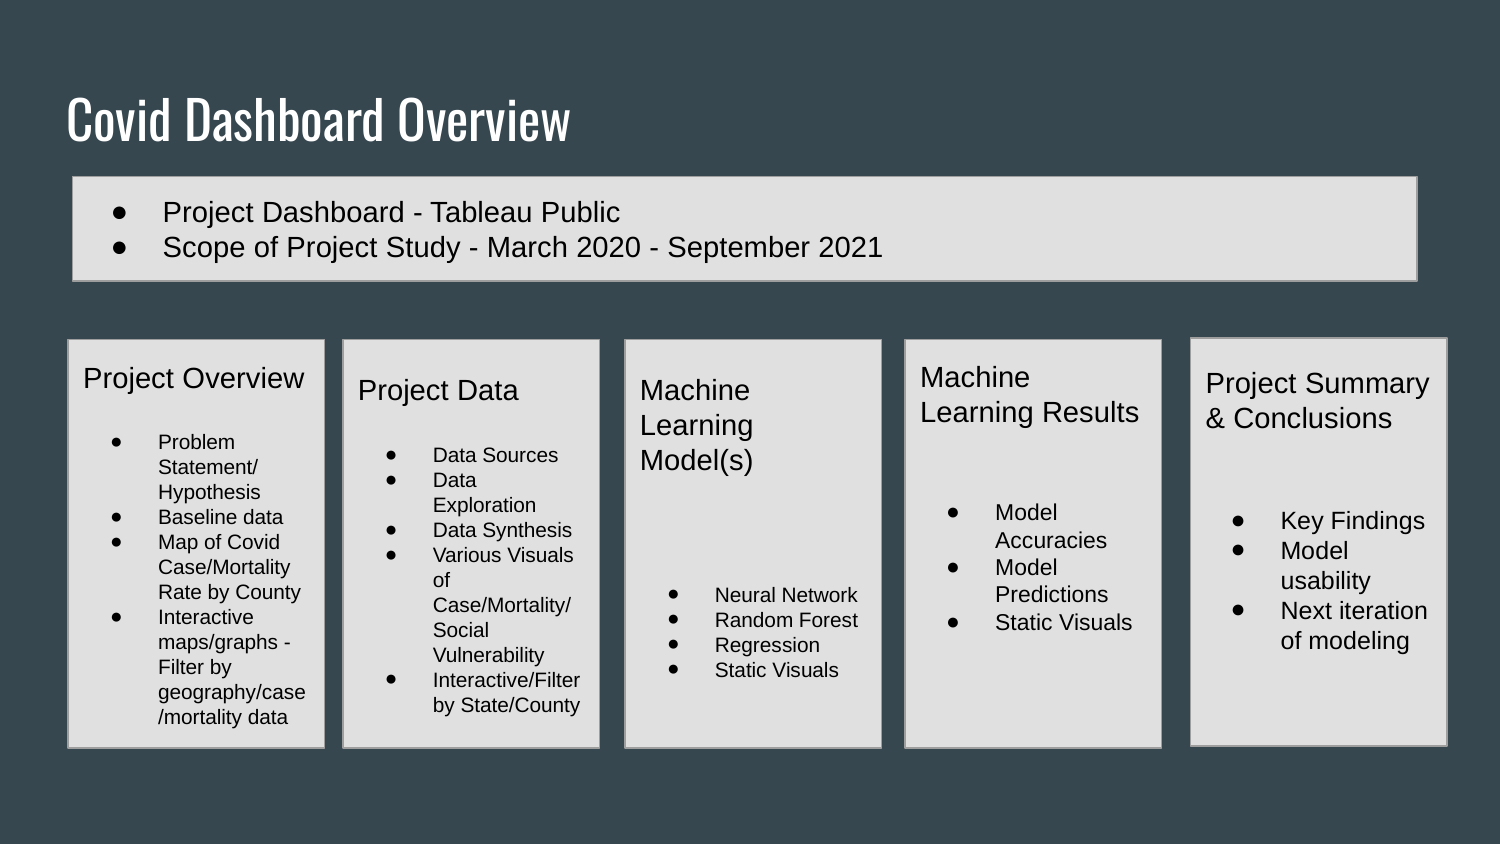

# Covid Dashboard Overview
Project Dashboard - Tableau Public
Scope of Project Study - March 2020 - September 2021
Project Summary & Conclusions

Key Findings
Model usability
Next iteration of modeling

Project Overview

Problem Statement/ Hypothesis
Baseline data
Map of Covid Case/Mortality Rate by County
Interactive maps/graphs - Filter by geography/case/mortality data
Project Data

Data Sources
Data Exploration
Data Synthesis
Various Visuals of Case/Mortality/Social Vulnerability
Interactive/Filter by State/County
Machine Learning Model(s)

Neural Network
Random Forest
Regression
Static Visuals

Machine Learning Results

Model Accuracies
Model Predictions
Static Visuals